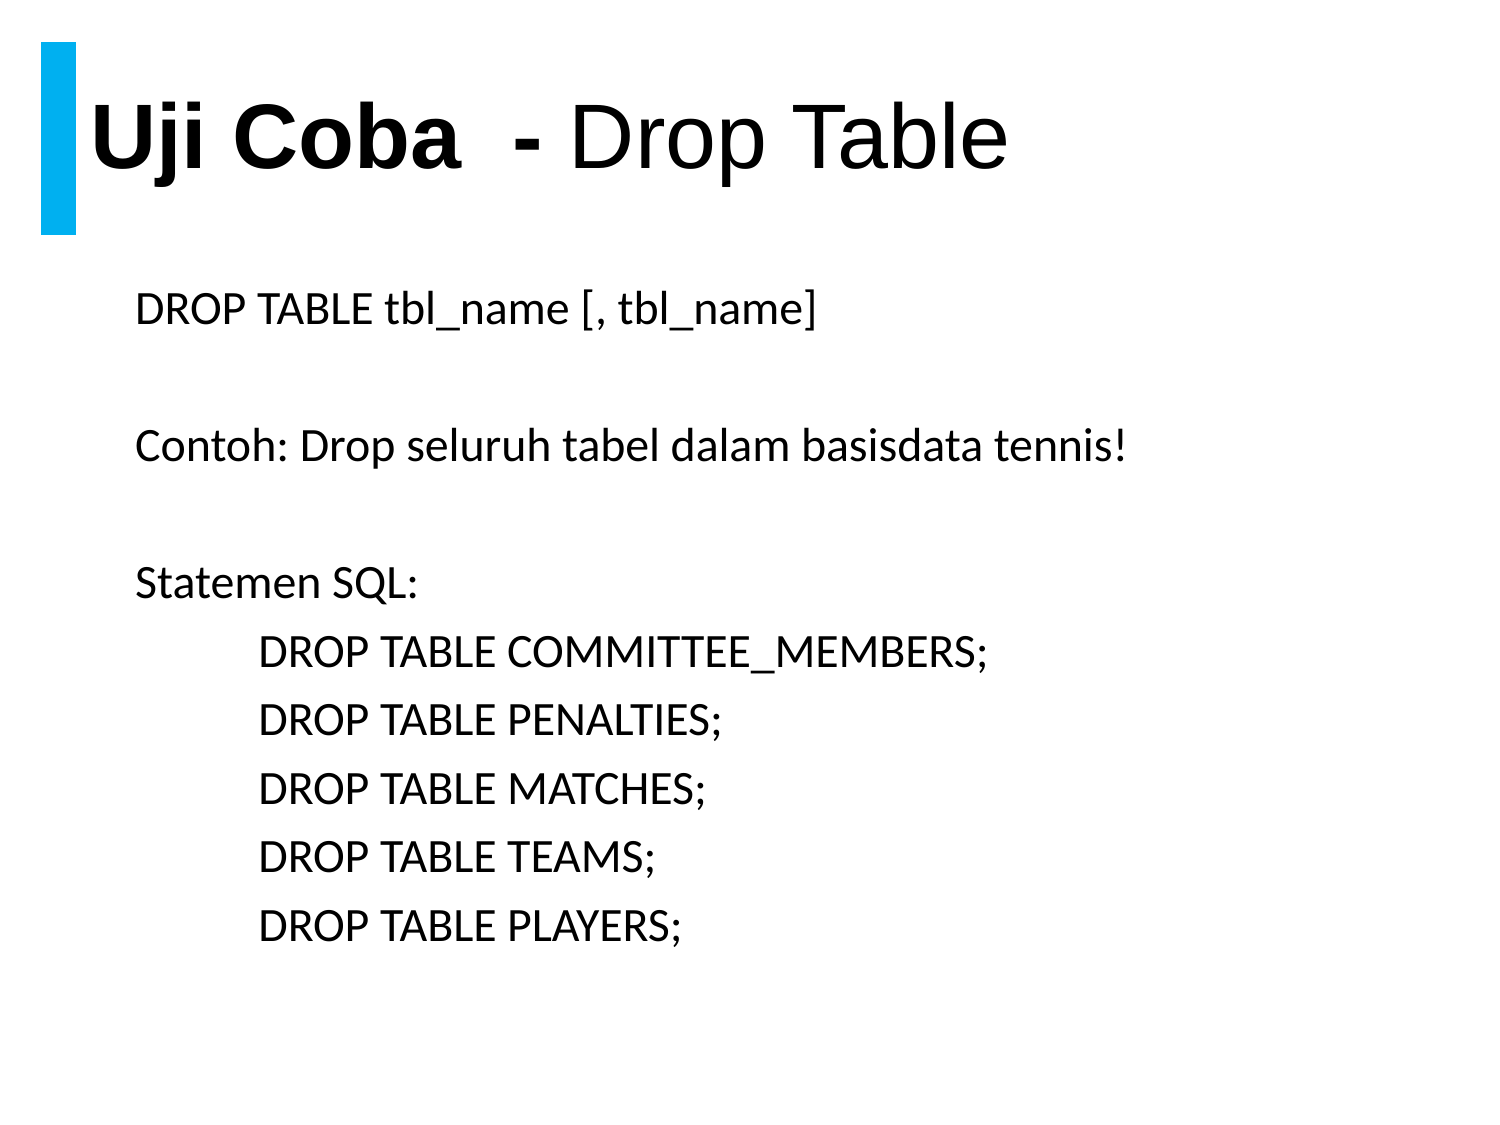

Uji Coba  - Drop Table
DROP TABLE tbl_name [, tbl_name]

Contoh: Drop seluruh tabel dalam basisdata tennis!

Statemen SQL:
	DROP TABLE COMMITTEE_MEMBERS;
	DROP TABLE PENALTIES;
	DROP TABLE MATCHES;
	DROP TABLE TEAMS;
	DROP TABLE PLAYERS;